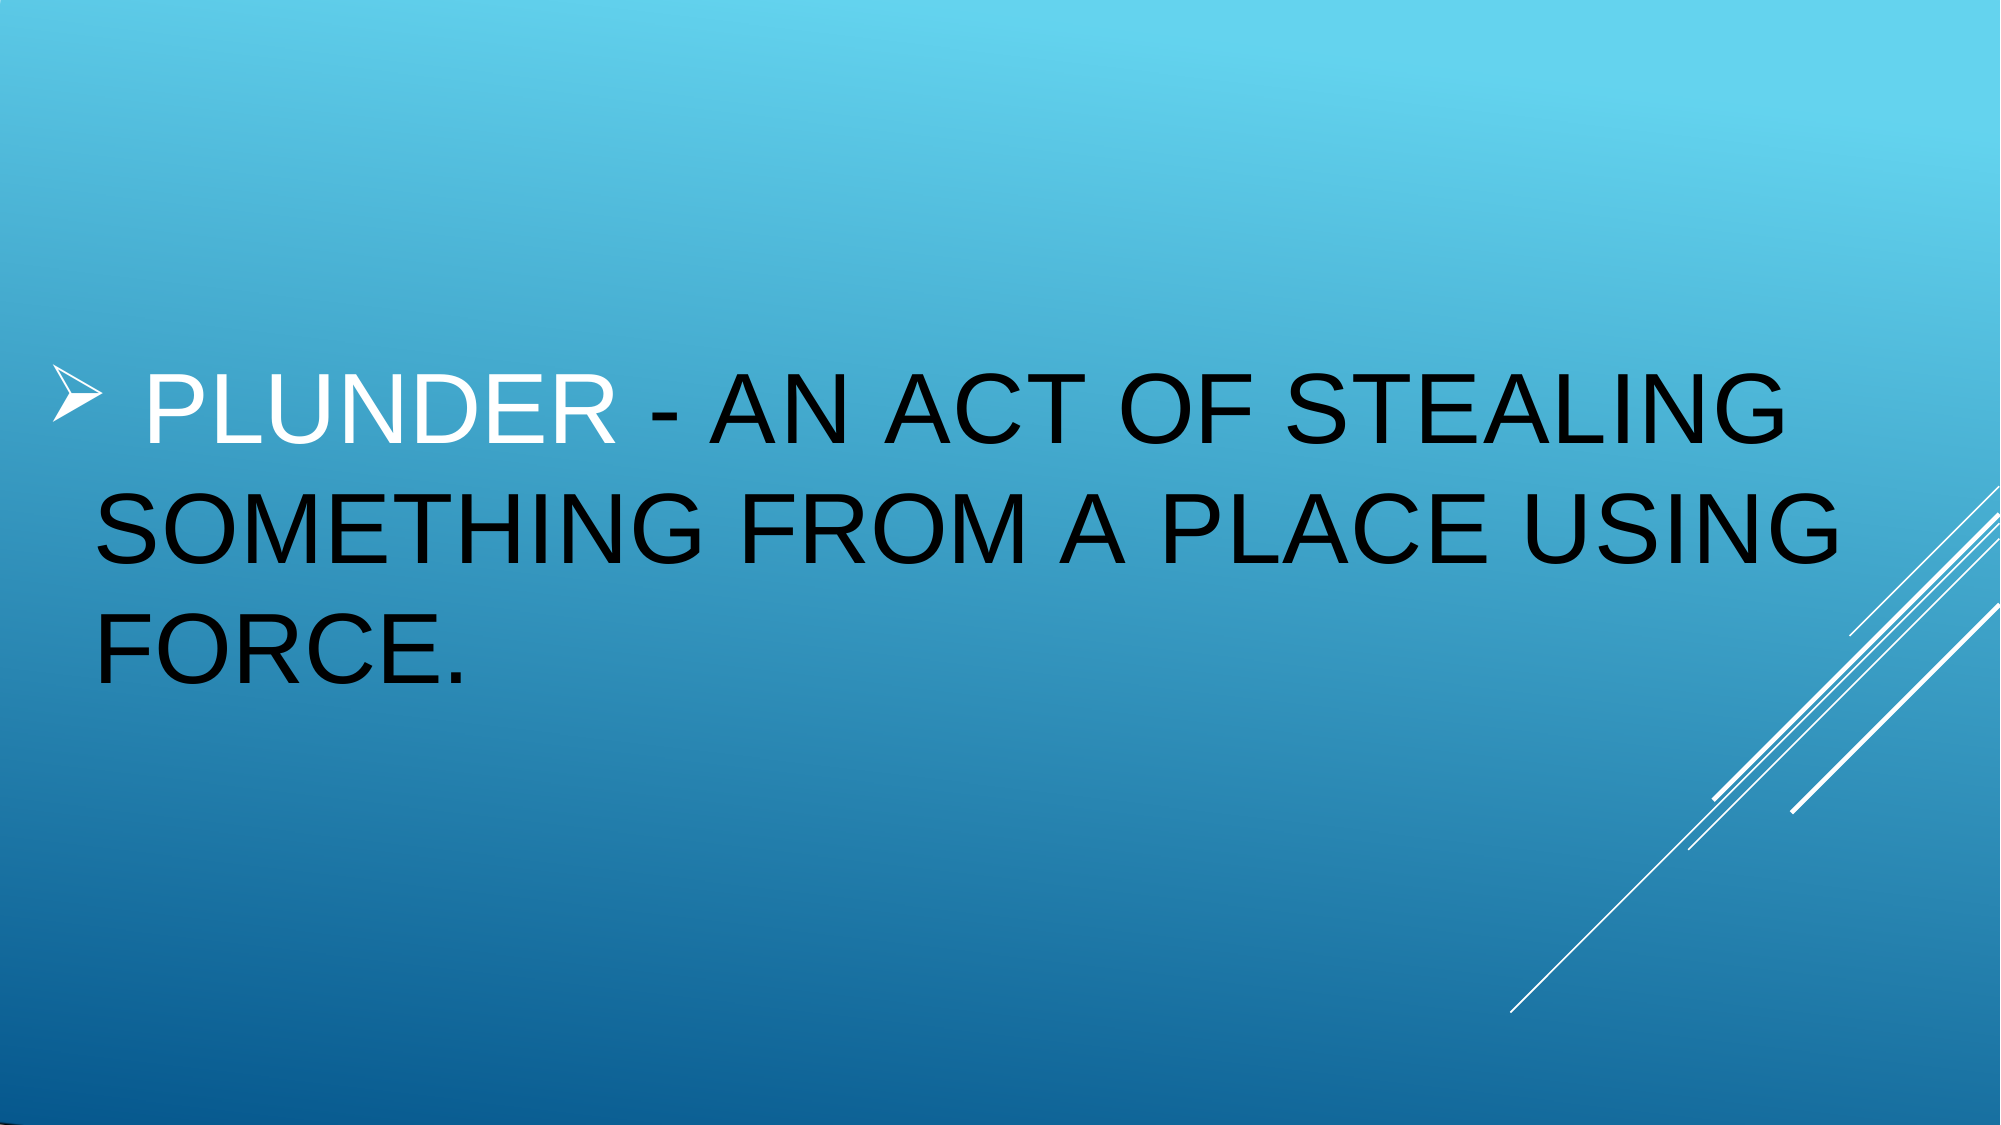

PLUNDER - AN ACT OF STEALING SOMETHING FROM A PLACE USING FORCE.